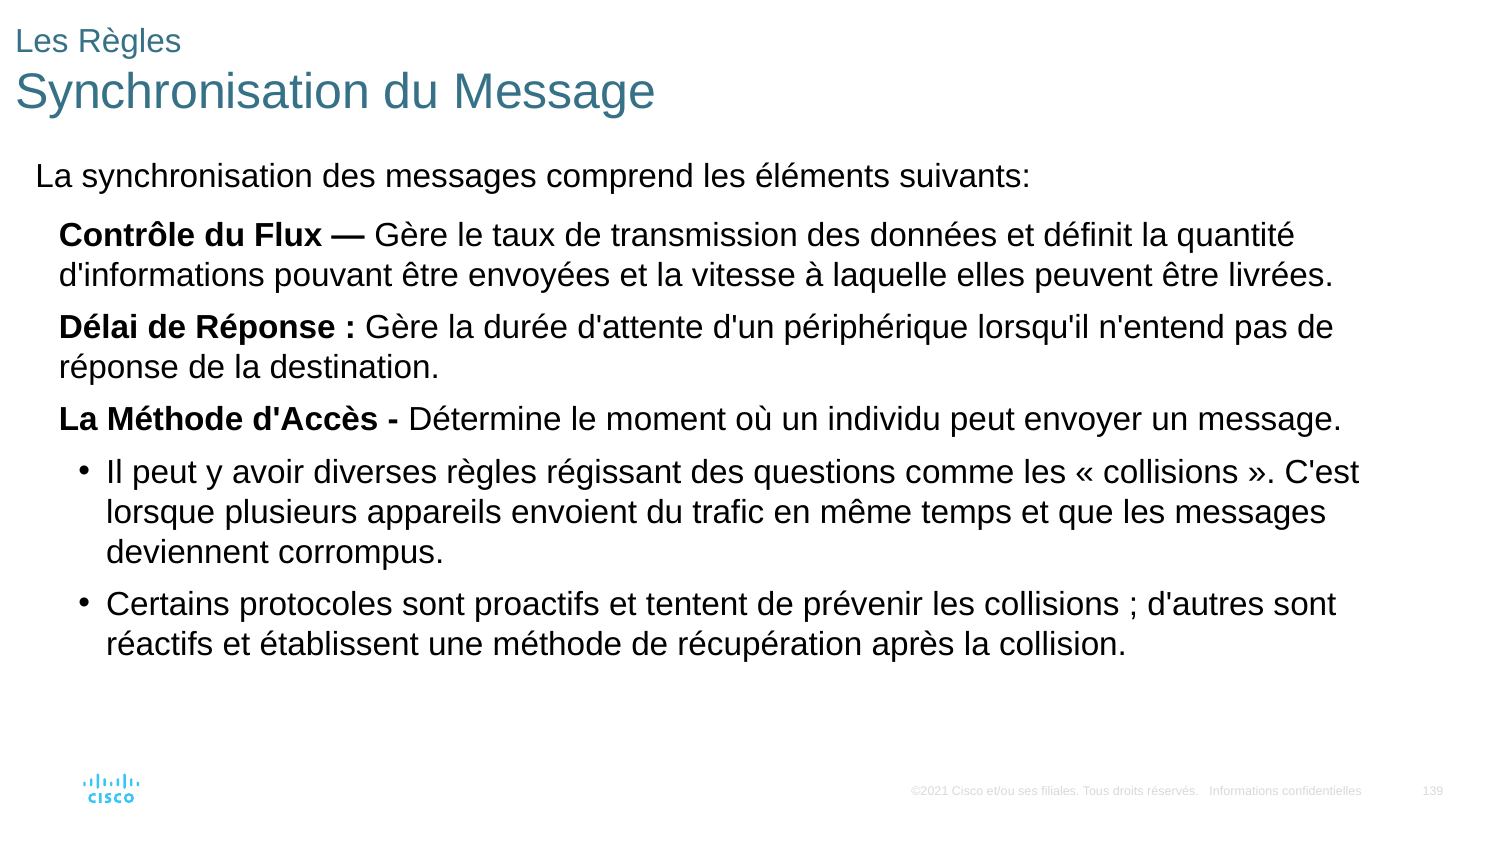

# Les Règles Synchronisation du Message
La synchronisation des messages comprend les éléments suivants:
Contrôle du Flux — Gère le taux de transmission des données et définit la quantité d'informations pouvant être envoyées et la vitesse à laquelle elles peuvent être livrées.
Délai de Réponse : Gère la durée d'attente d'un périphérique lorsqu'il n'entend pas de réponse de la destination.
La Méthode d'Accès - Détermine le moment où un individu peut envoyer un message.
Il peut y avoir diverses règles régissant des questions comme les « collisions ». C'est lorsque plusieurs appareils envoient du trafic en même temps et que les messages deviennent corrompus.
Certains protocoles sont proactifs et tentent de prévenir les collisions ; d'autres sont réactifs et établissent une méthode de récupération après la collision.